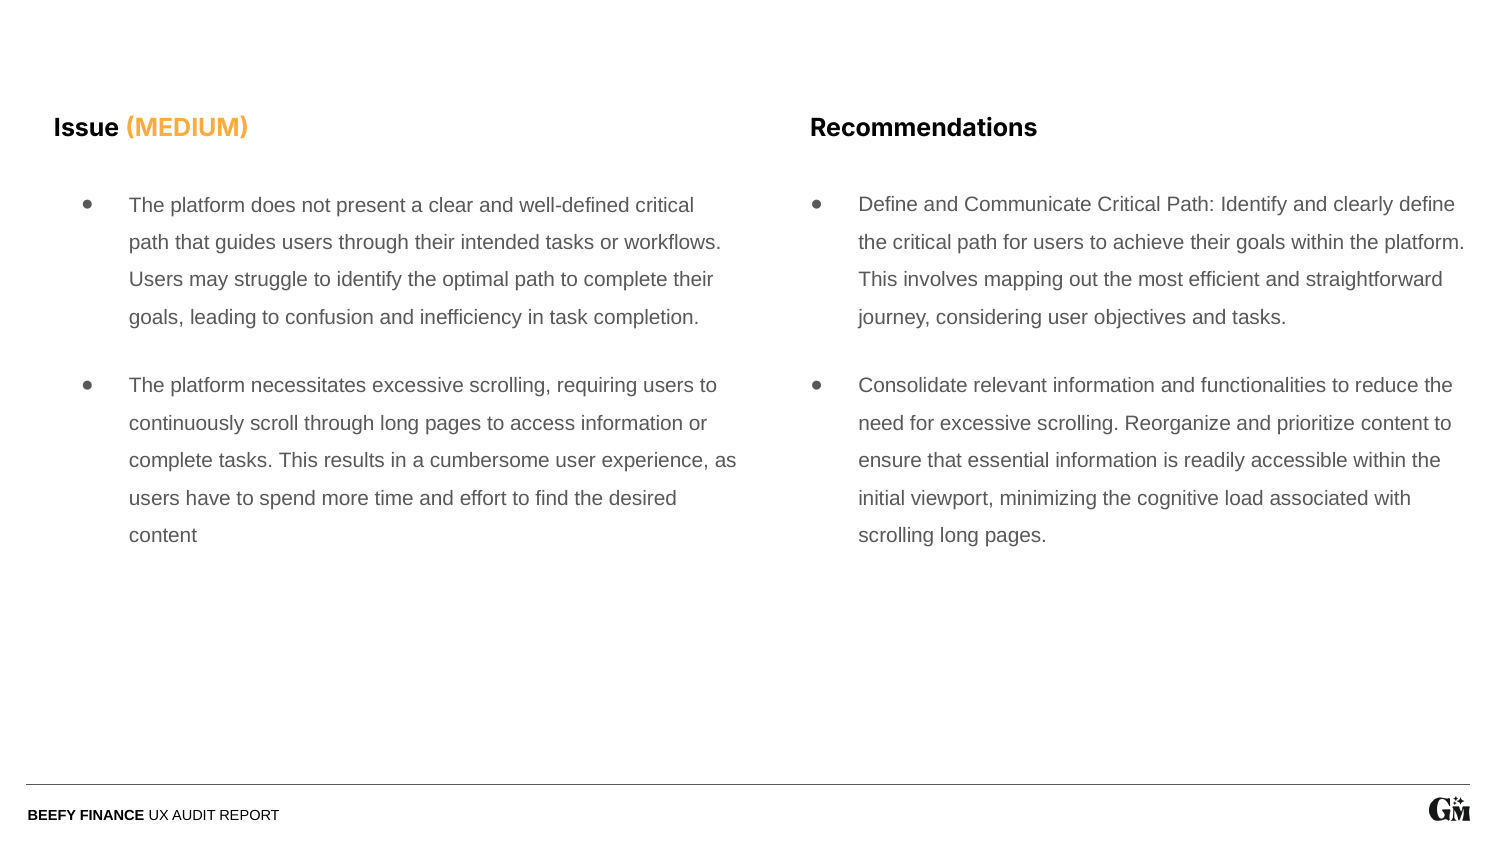

Issue (MEDIUM)
Recommendations
Define and Communicate Critical Path: Identify and clearly define the critical path for users to achieve their goals within the platform. This involves mapping out the most efficient and straightforward journey, considering user objectives and tasks.
Consolidate relevant information and functionalities to reduce the need for excessive scrolling. Reorganize and prioritize content to ensure that essential information is readily accessible within the initial viewport, minimizing the cognitive load associated with scrolling long pages.
The platform does not present a clear and well-defined critical path that guides users through their intended tasks or workflows. Users may struggle to identify the optimal path to complete their goals, leading to confusion and inefficiency in task completion.
The platform necessitates excessive scrolling, requiring users to continuously scroll through long pages to access information or complete tasks. This results in a cumbersome user experience, as users have to spend more time and effort to find the desired content